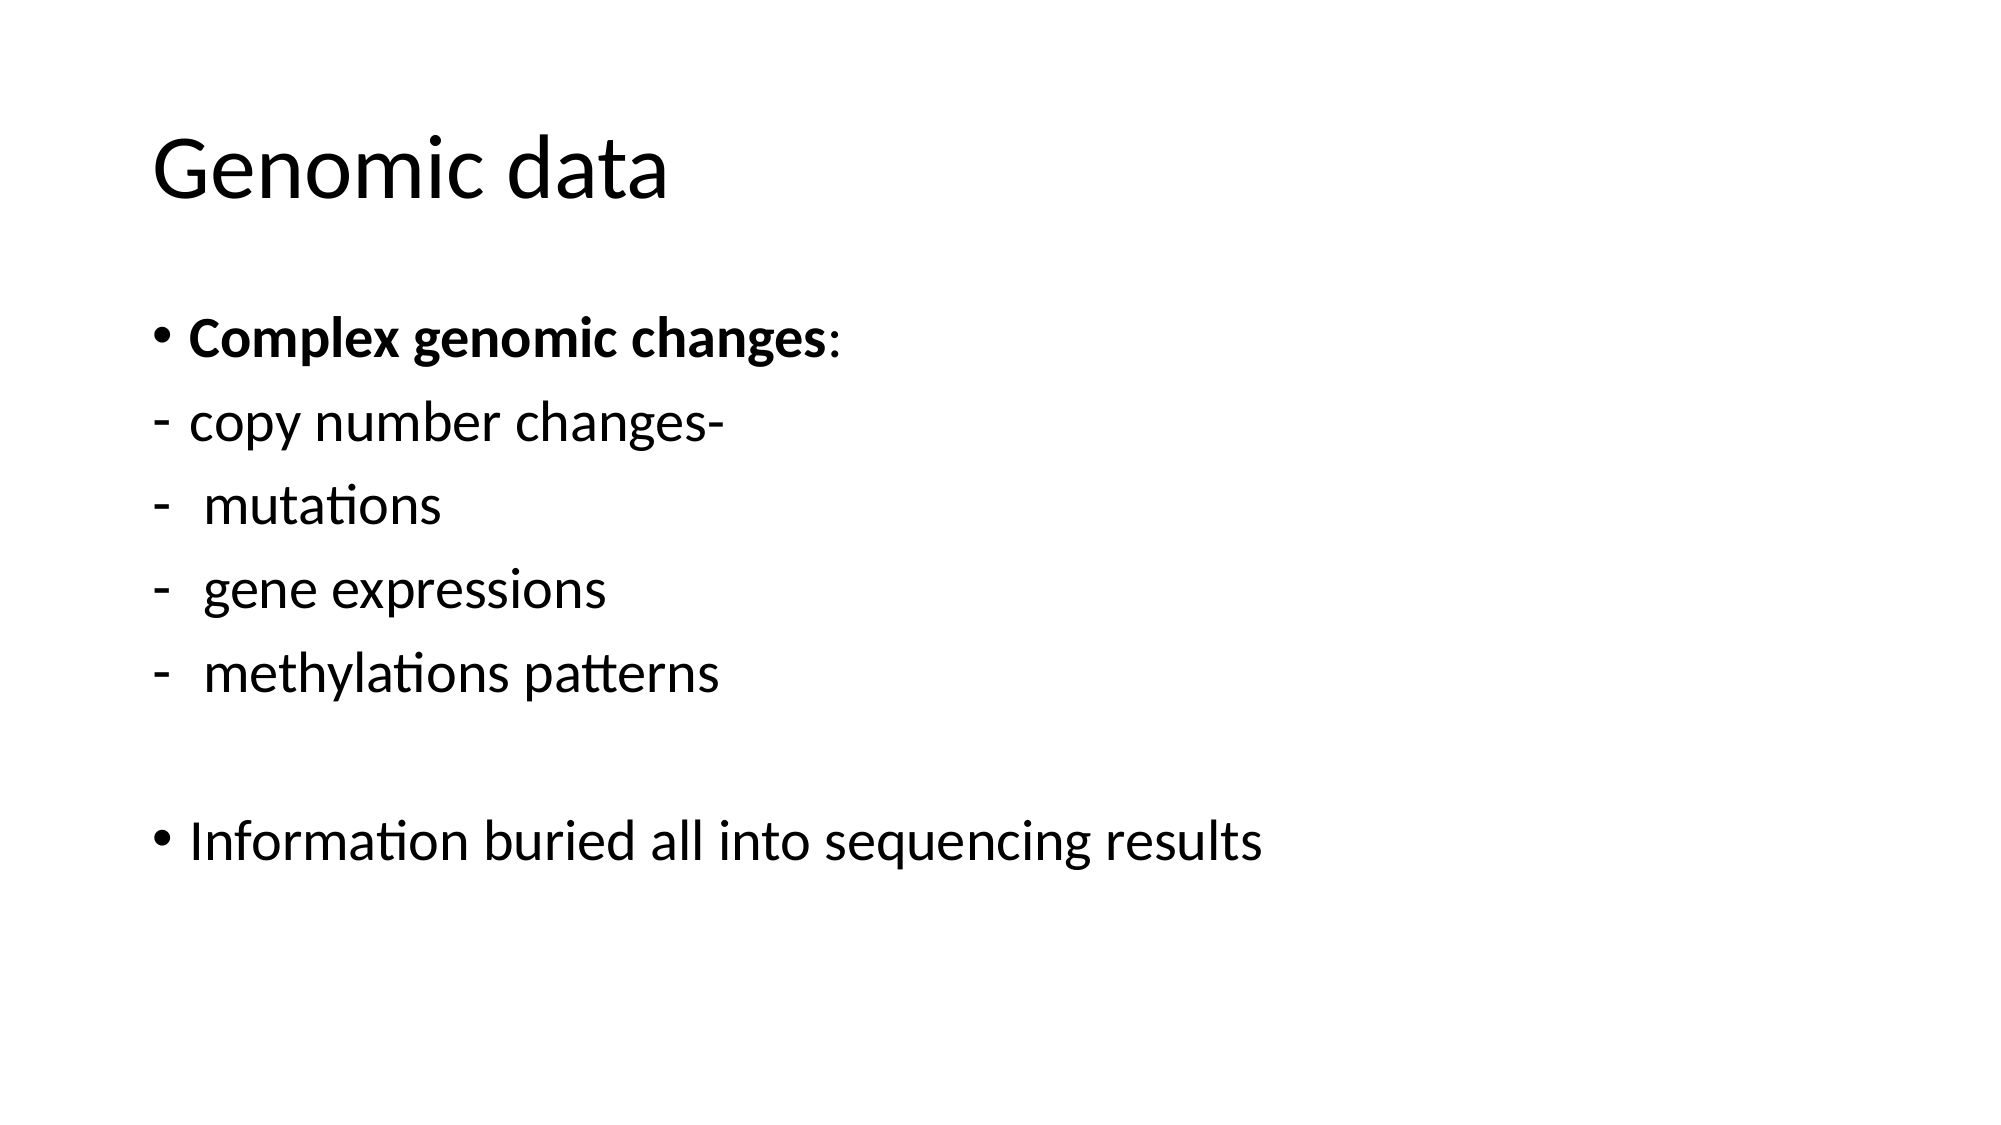

# Genomic data
Complex genomic changes:
copy number changes-
 mutations
 gene expressions
 methylations patterns

Information buried all into sequencing results